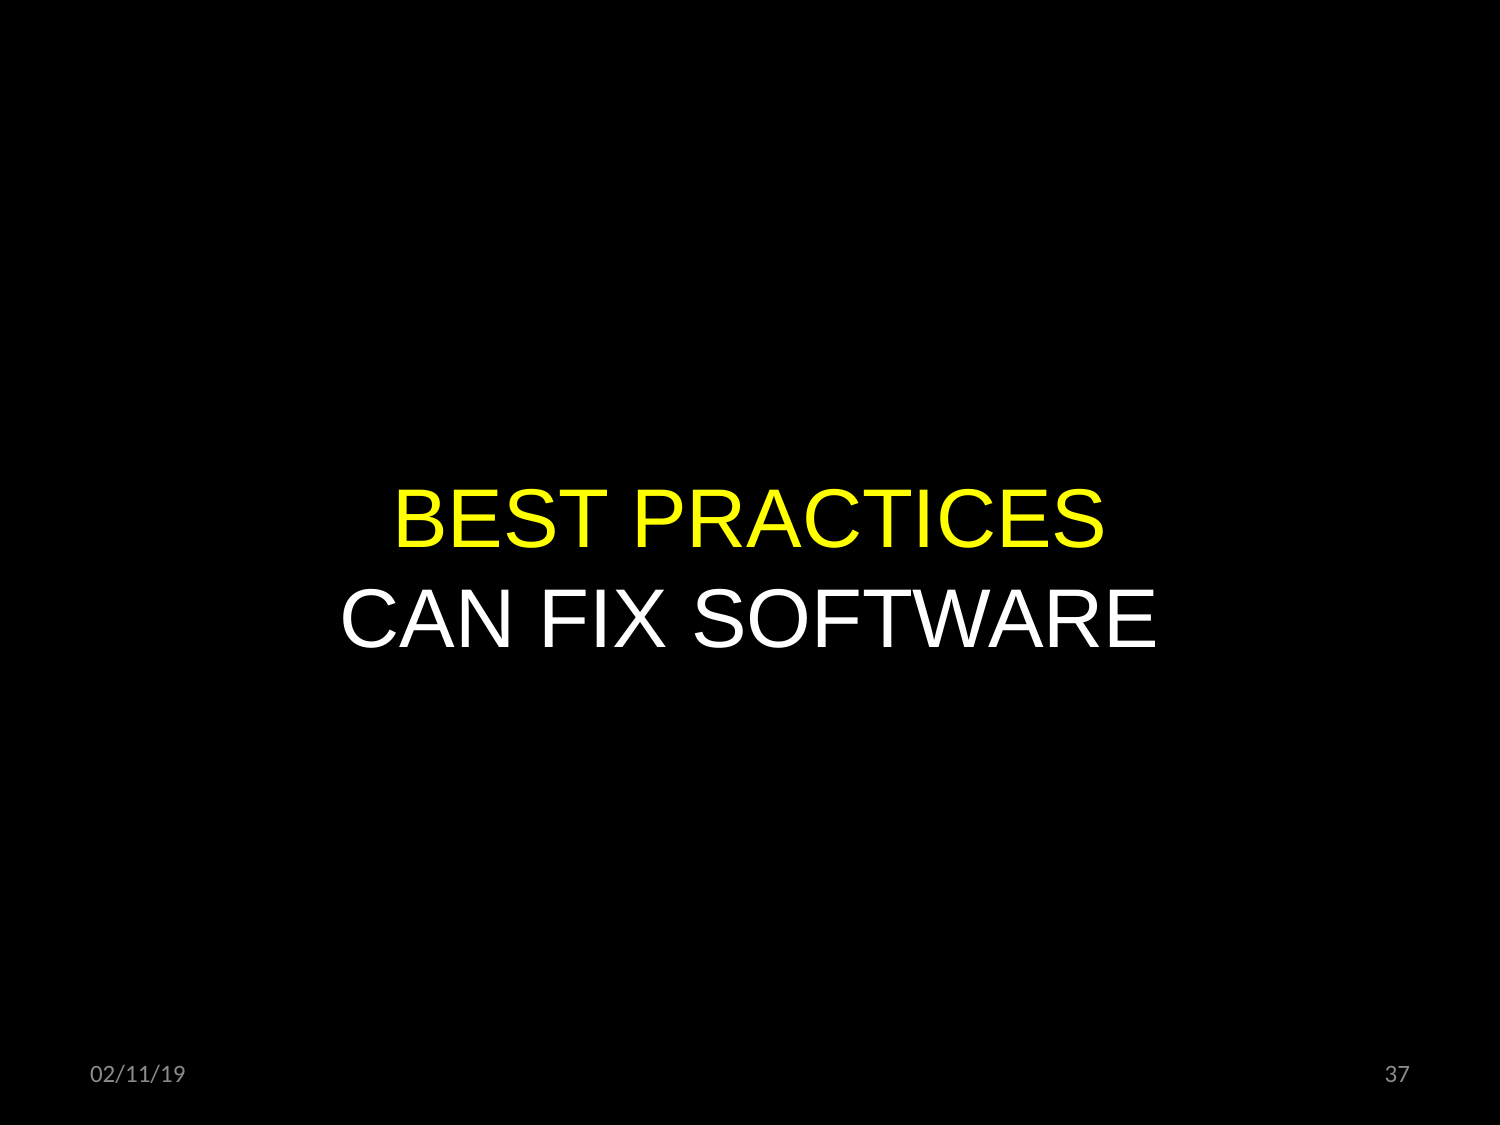

BEST PRACTICES
CAN FIX SOFTWARE
02/11/19
37